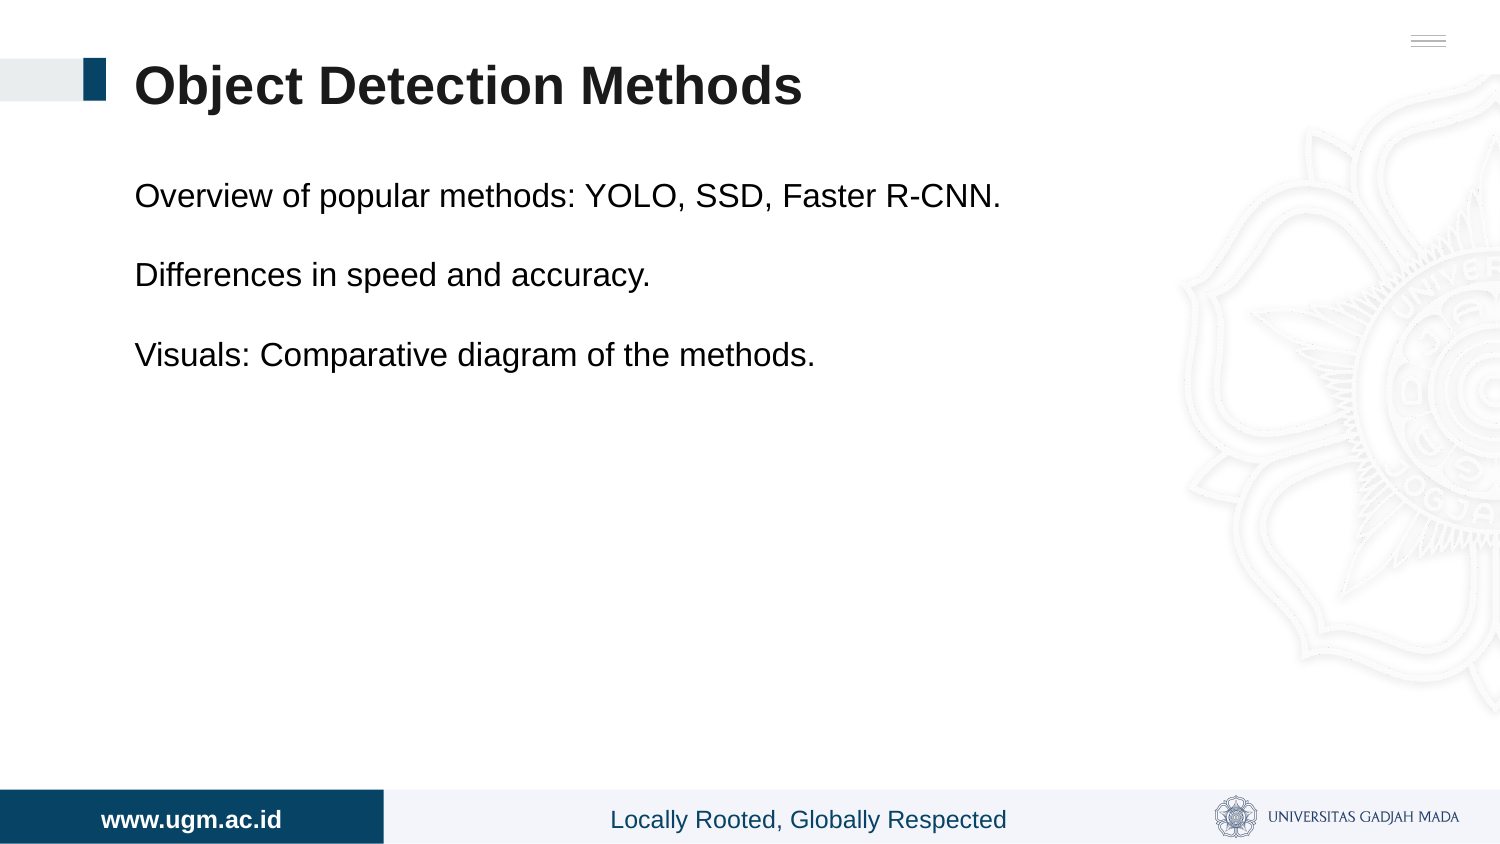

# Object Detection Methods
Overview of popular methods: YOLO, SSD, Faster R-CNN.
Differences in speed and accuracy.
Visuals: Comparative diagram of the methods.